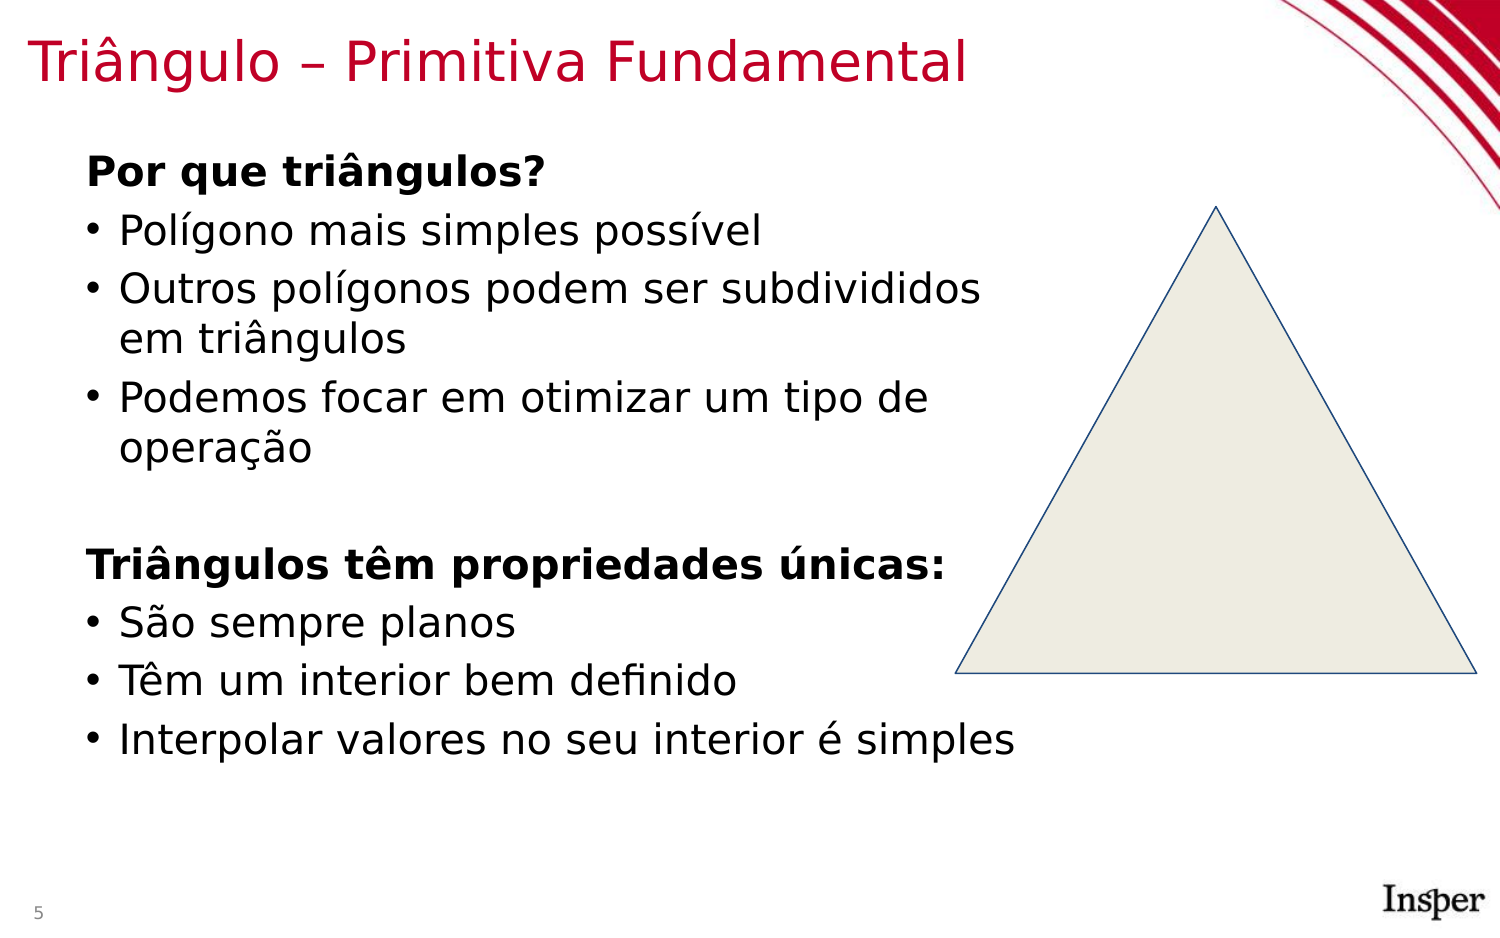

# Triângulo – Primitiva Fundamental
Por que triângulos?
Polígono mais simples possível
Outros polígonos podem ser subdivididos em triângulos
Podemos focar em otimizar um tipo de operação

Triângulos têm propriedades únicas:
São sempre planos
Têm um interior bem definido
Interpolar valores no seu interior é simples

5